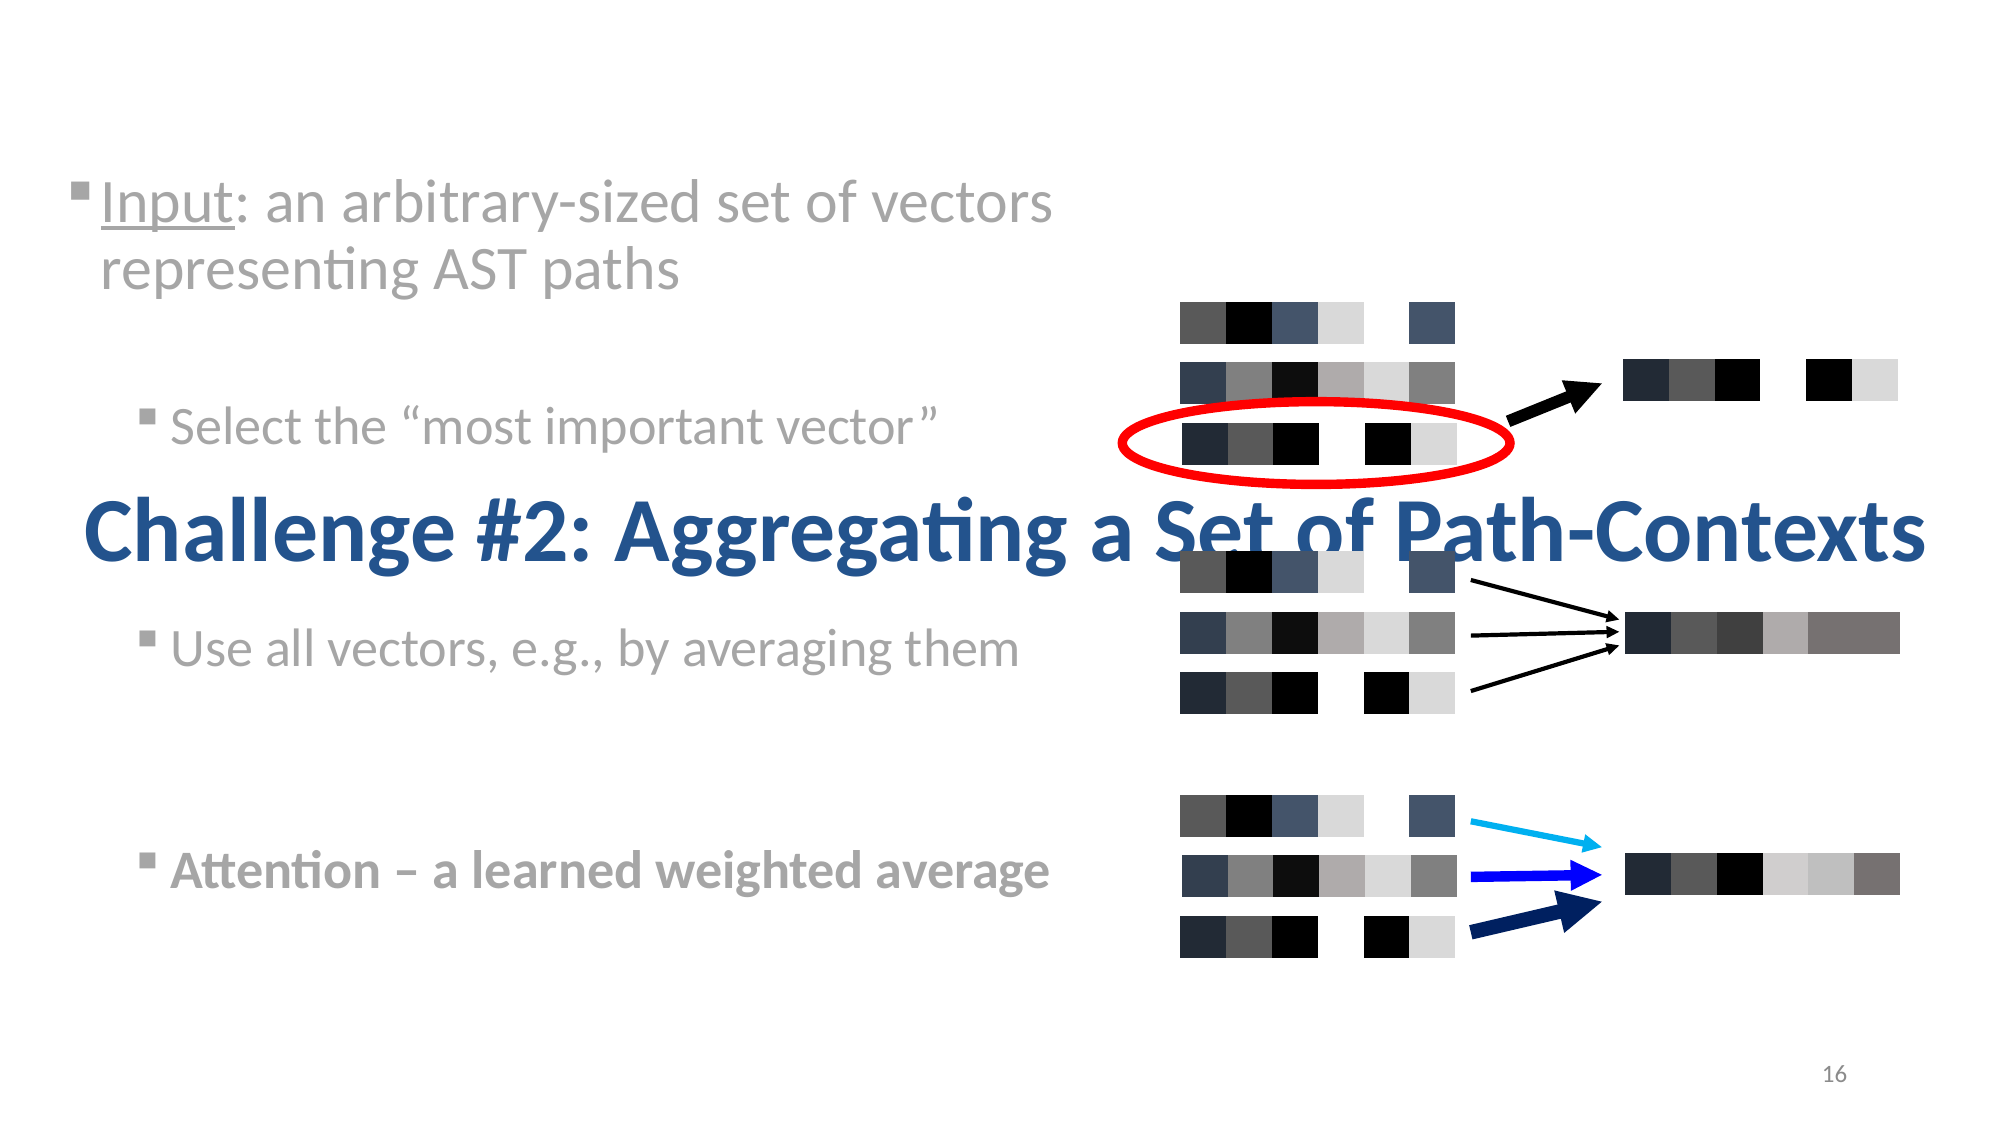

Input: an arbitrary-sized set of vectors representing AST paths

Select the “most important vector”

Use all vectors, e.g., by averaging them

Attention – a learned weighted average

|  |  |  |  |  |  |
| --- | --- | --- | --- | --- | --- |
|  |  |  |  |  |  |
| --- | --- | --- | --- | --- | --- |
|  |  |  |  |  |  |
| --- | --- | --- | --- | --- | --- |

|  |  |  |  |  |  |
| --- | --- | --- | --- | --- | --- |
Challenge #2: Aggregating a Set of Path-Contexts
|  |  |  |  |  |  |
| --- | --- | --- | --- | --- | --- |
|  |  |  |  |  |  |
| --- | --- | --- | --- | --- | --- |
|  |  |  |  |  |  |
| --- | --- | --- | --- | --- | --- |
|  |  |  |  |  |  |
| --- | --- | --- | --- | --- | --- |
|  |  |  |  |  |  |
| --- | --- | --- | --- | --- | --- |
|  |  |  |  |  |  |
| --- | --- | --- | --- | --- | --- |
|  |  |  |  |  |  |
| --- | --- | --- | --- | --- | --- |
|  |  |  |  |  |  |
| --- | --- | --- | --- | --- | --- |

16